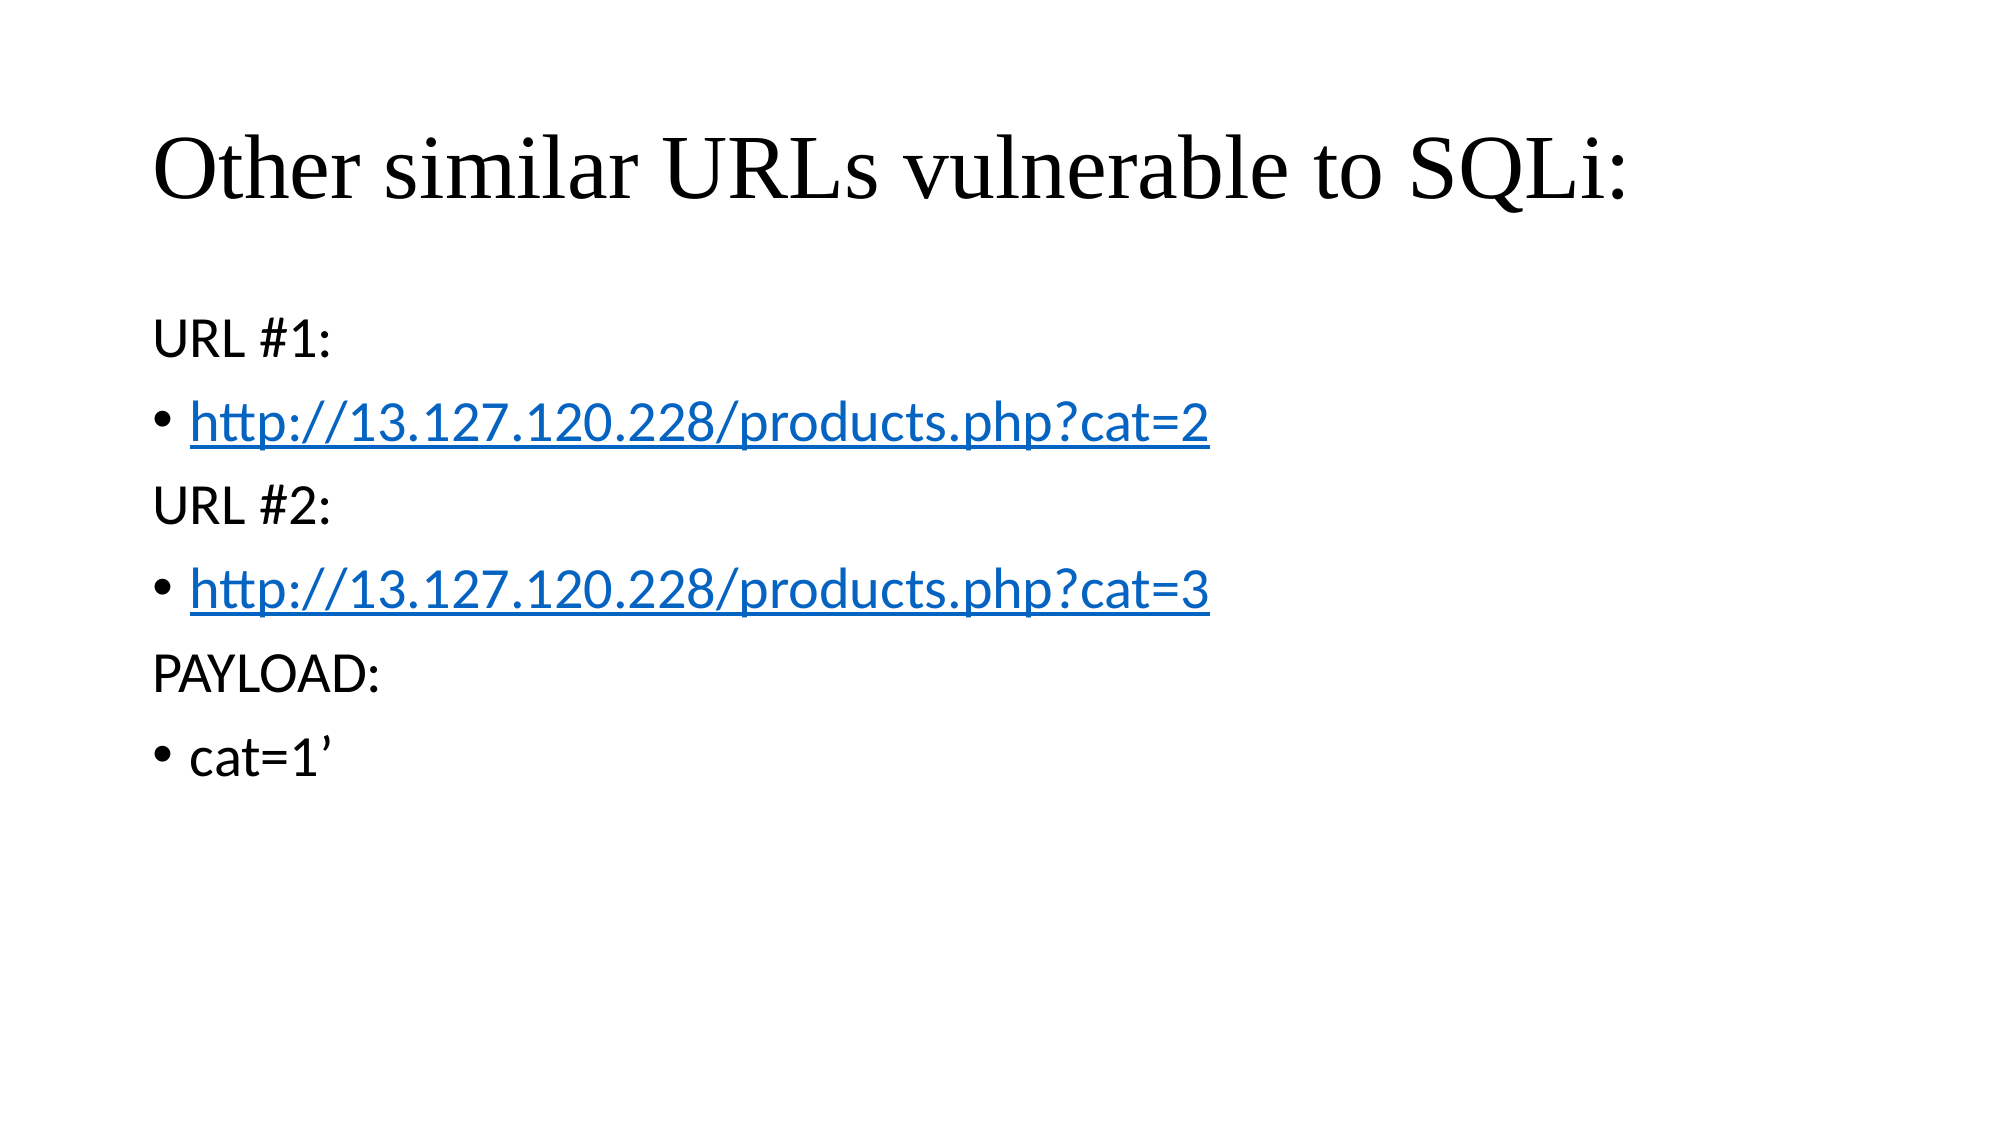

# Other similar URLs vulnerable to SQLi:
URL #1:
http://13.127.120.228/products.php?cat=2
URL #2:
http://13.127.120.228/products.php?cat=3
PAYLOAD:
cat=1’